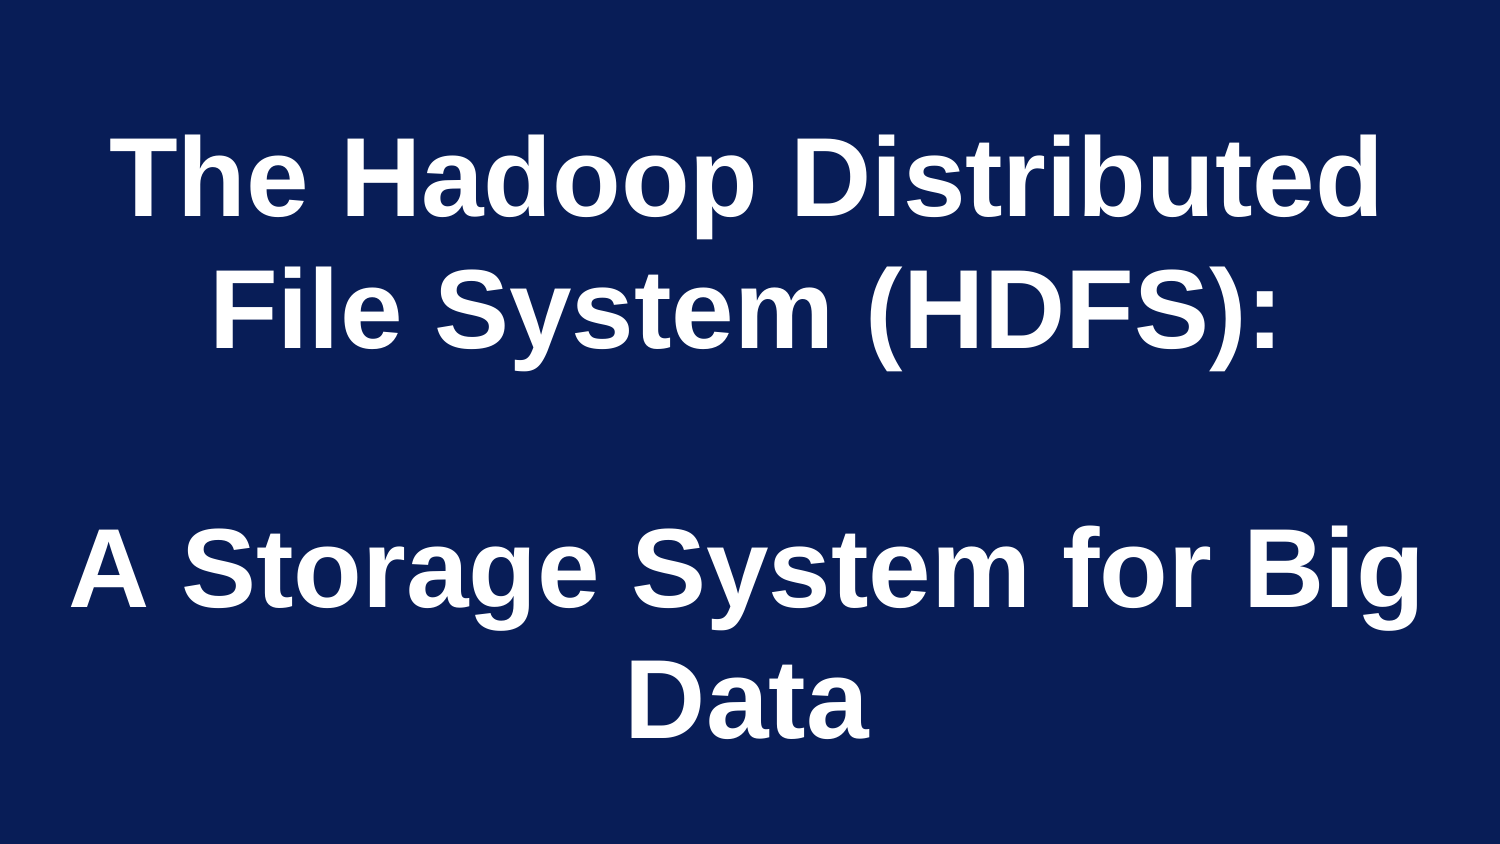

The Hadoop Distributed
File	System	(HDFS):

A Storage System for Big
Data